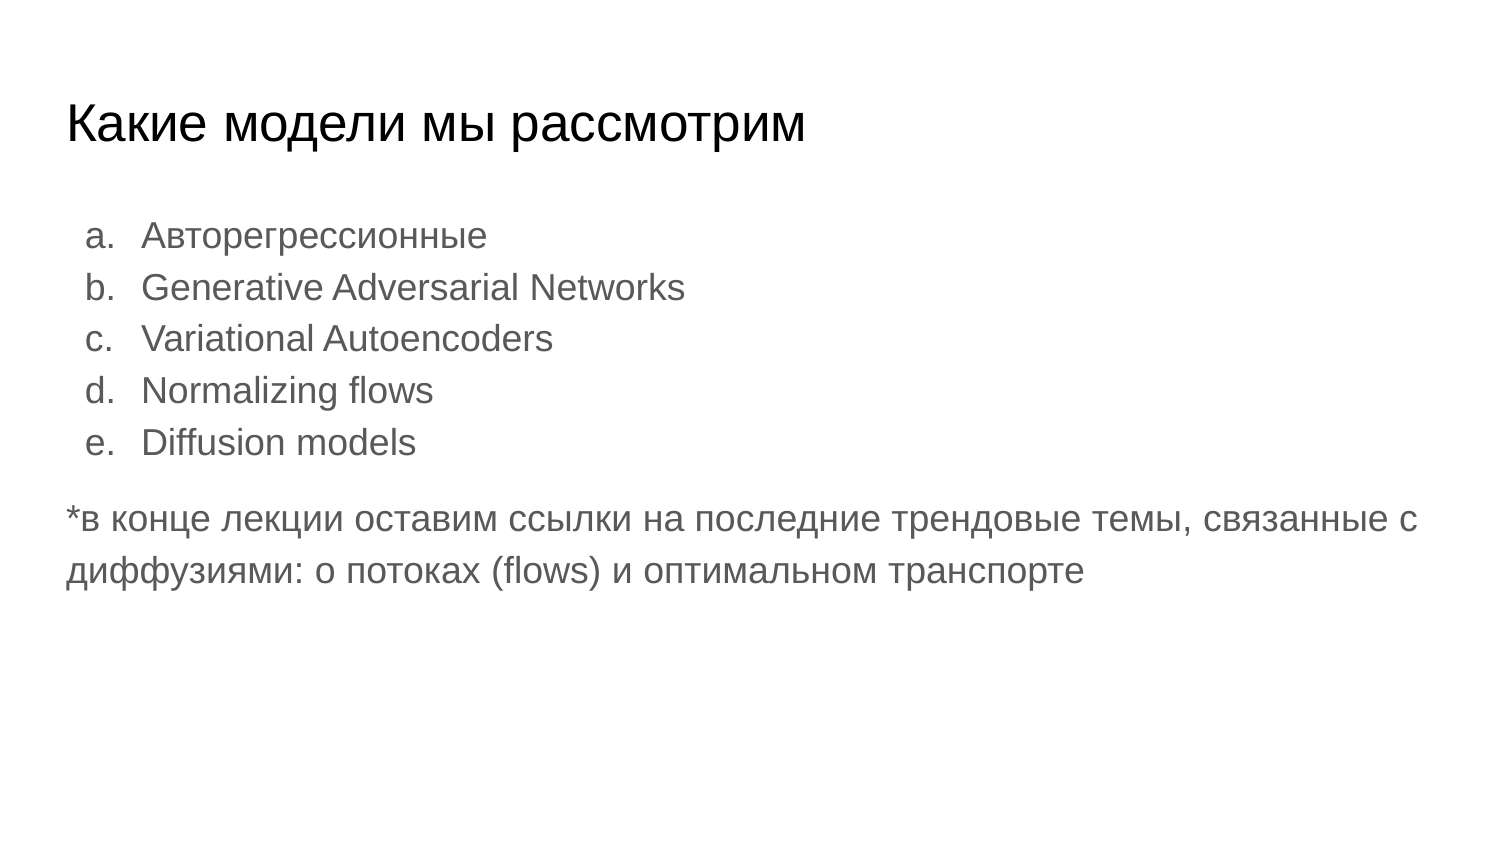

# Какие модели мы рассмотрим
Авторегрессионные
Generative Adversarial Networks
Variational Autoencoders
Normalizing flows
Diffusion models
*в конце лекции оставим ссылки на последние трендовые темы, связанные с диффузиями: о потоках (flows) и оптимальном транспорте